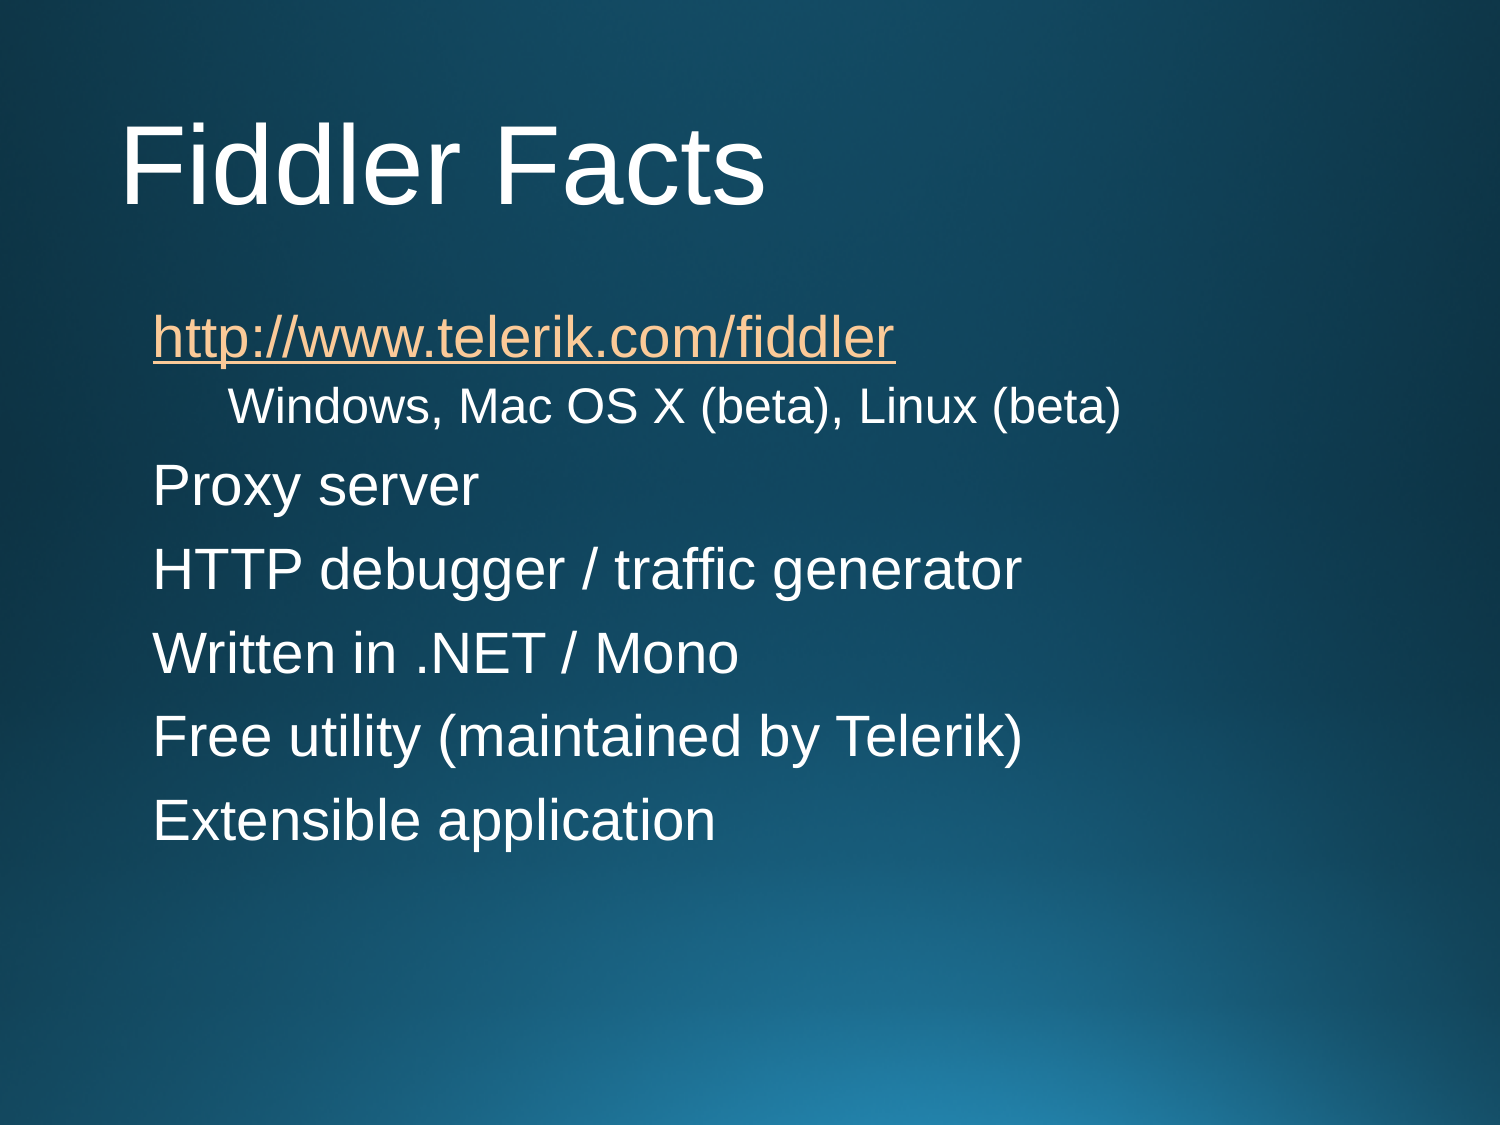

# Fiddler Facts
http://www.telerik.com/fiddler
Windows, Mac OS X (beta), Linux (beta)
Proxy server
HTTP debugger / traffic generator
Written in .NET / Mono
Free utility (maintained by Telerik)
Extensible application